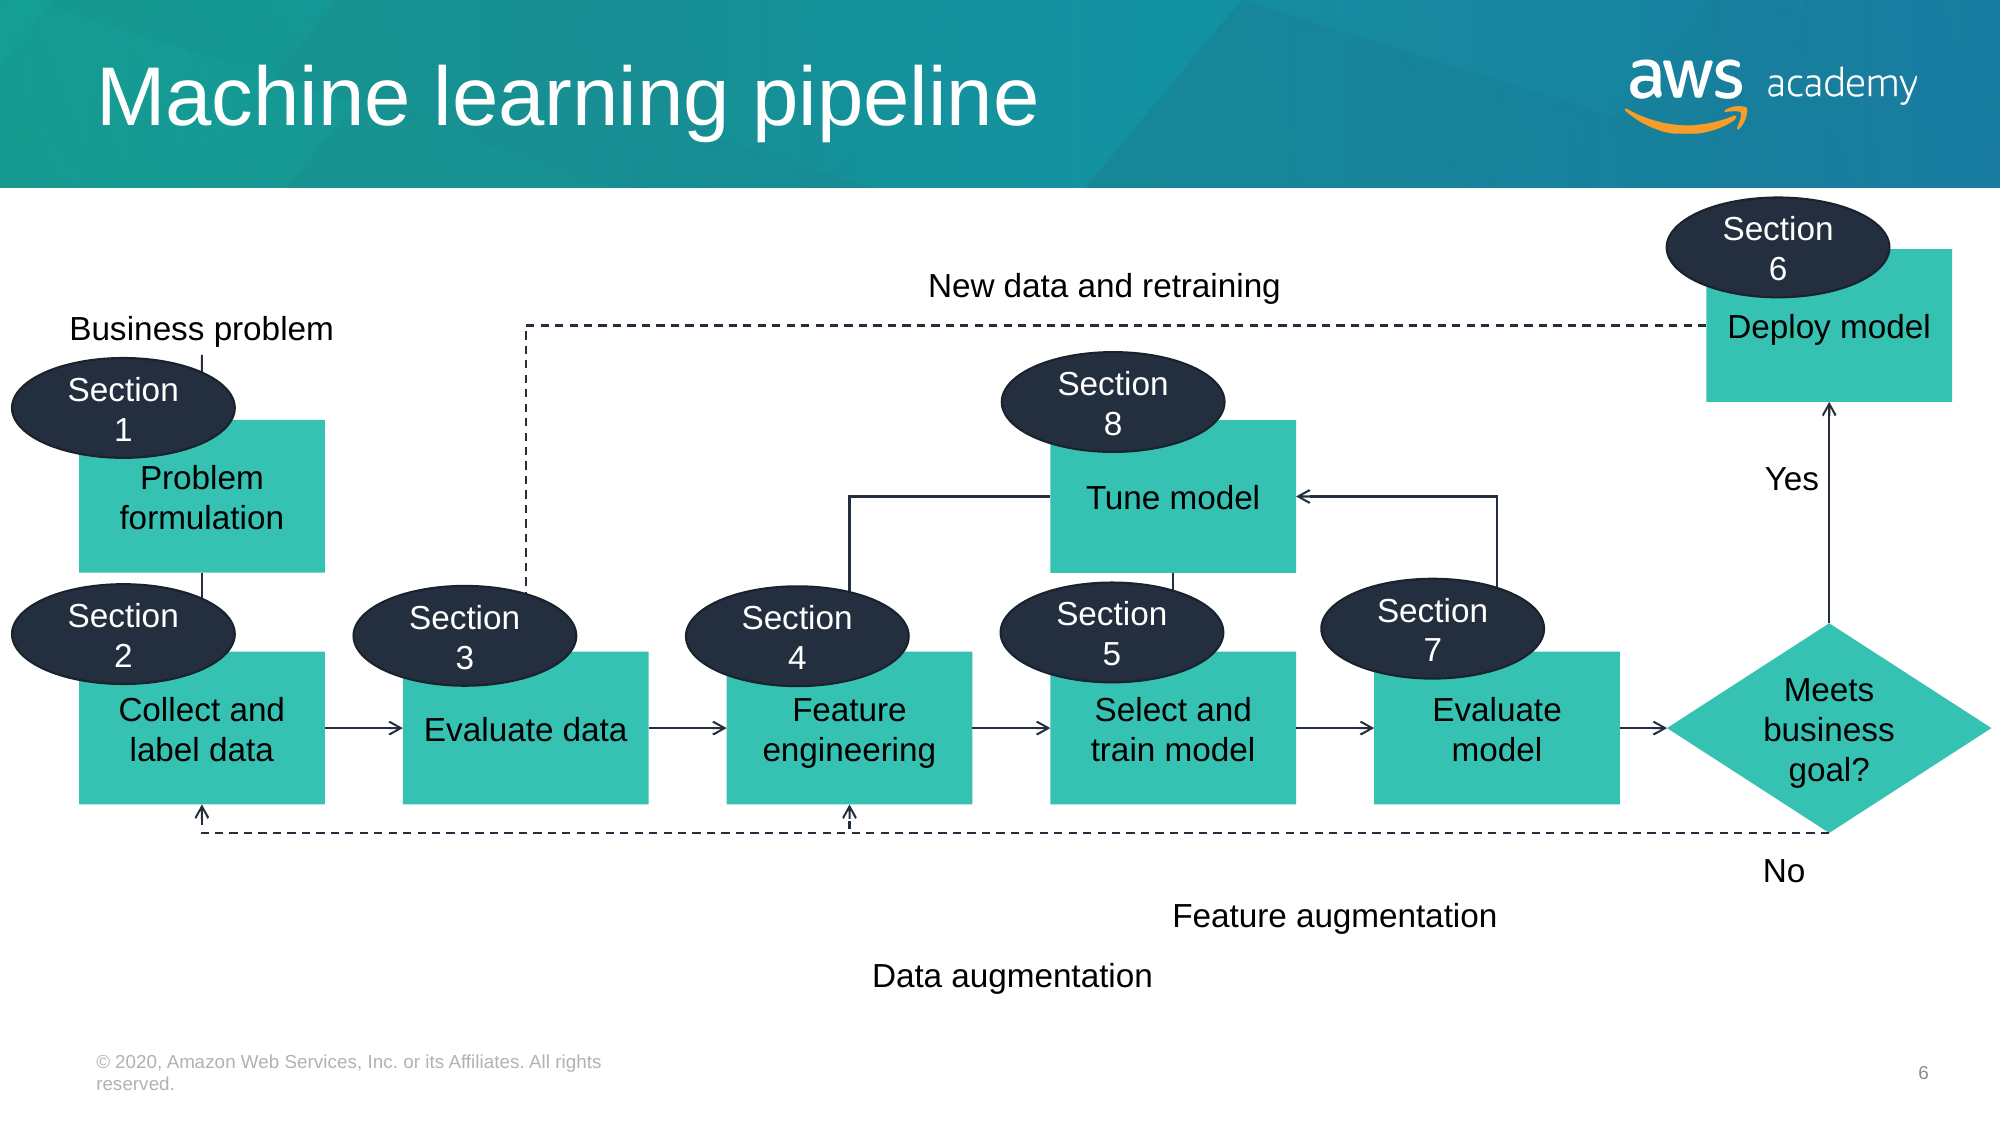

# Machine learning pipeline
Section 6
Deploy model
New data and retraining
Business problem
Section 8
Section 1
Problem formulation
Tune model
Yes
Section 7
Section 5
Section 2
Section 3
Section 4
Meets business goal?
Collect and label data
Evaluate data
Feature engineering
Evaluate model
Select and train model
No
Feature augmentation
Data augmentation
© 2020, Amazon Web Services, Inc. or its Affiliates. All rights reserved.
6